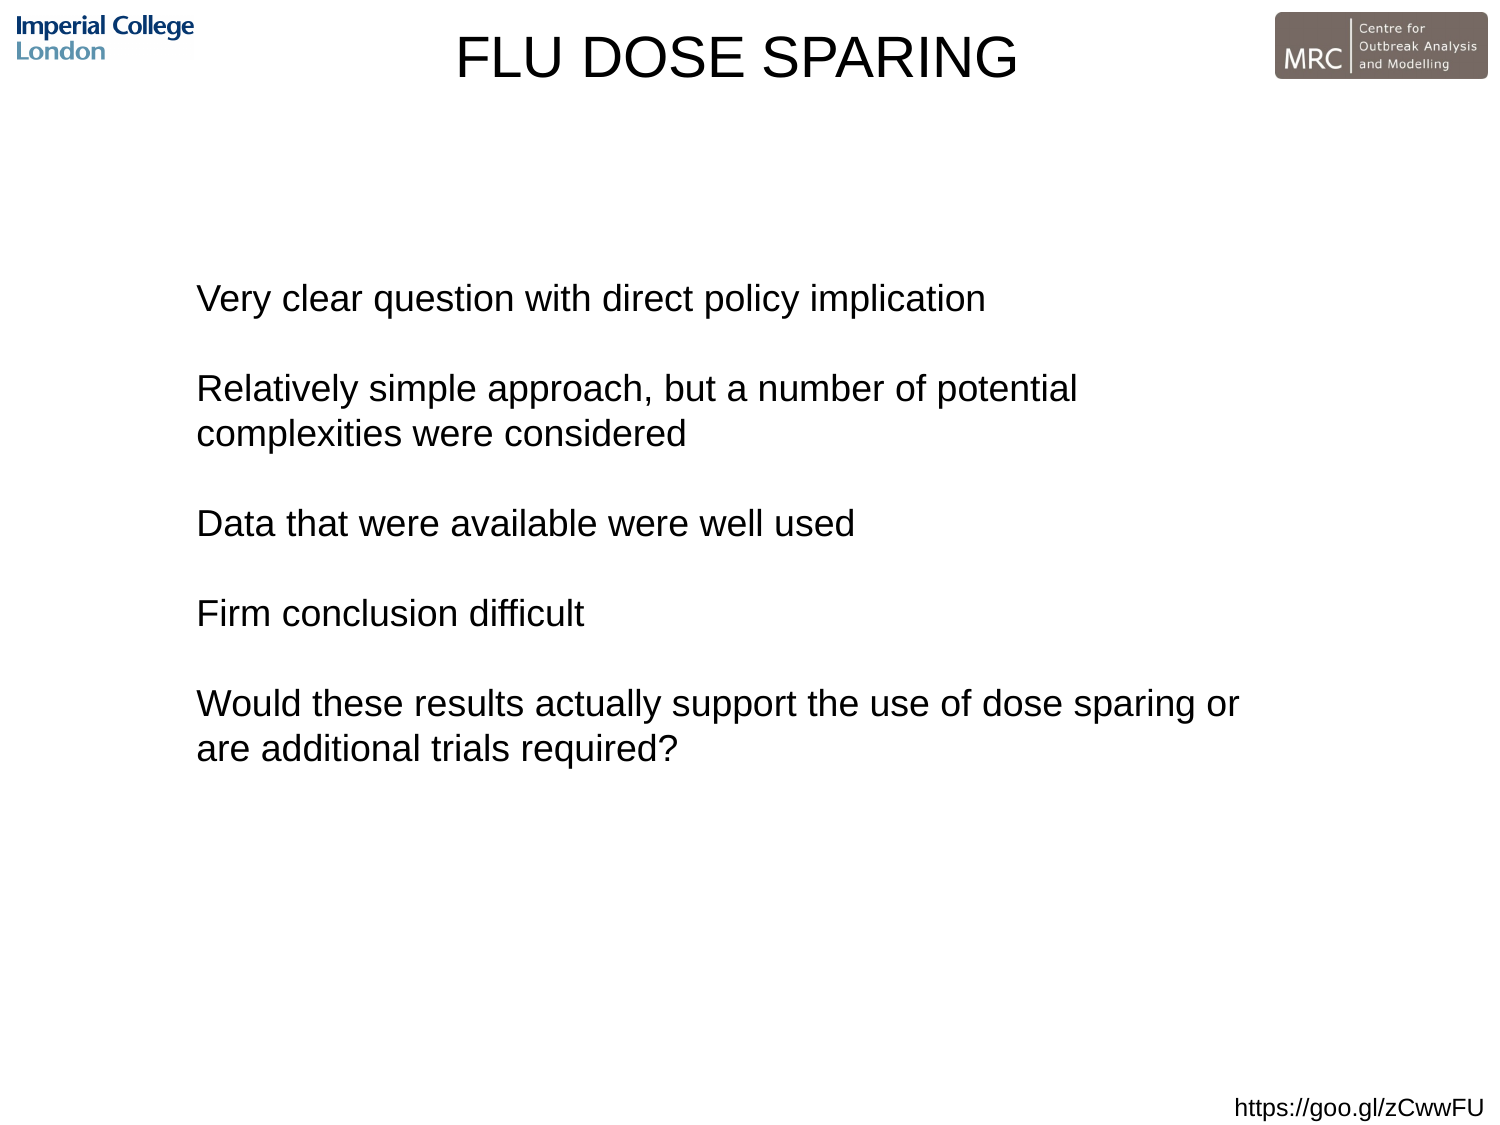

FLU DOSE SPARING
Very clear question with direct policy implication

Relatively simple approach, but a number of potential complexities were considered

Data that were available were well used

Firm conclusion difficult

Would these results actually support the use of dose sparing or are additional trials required?